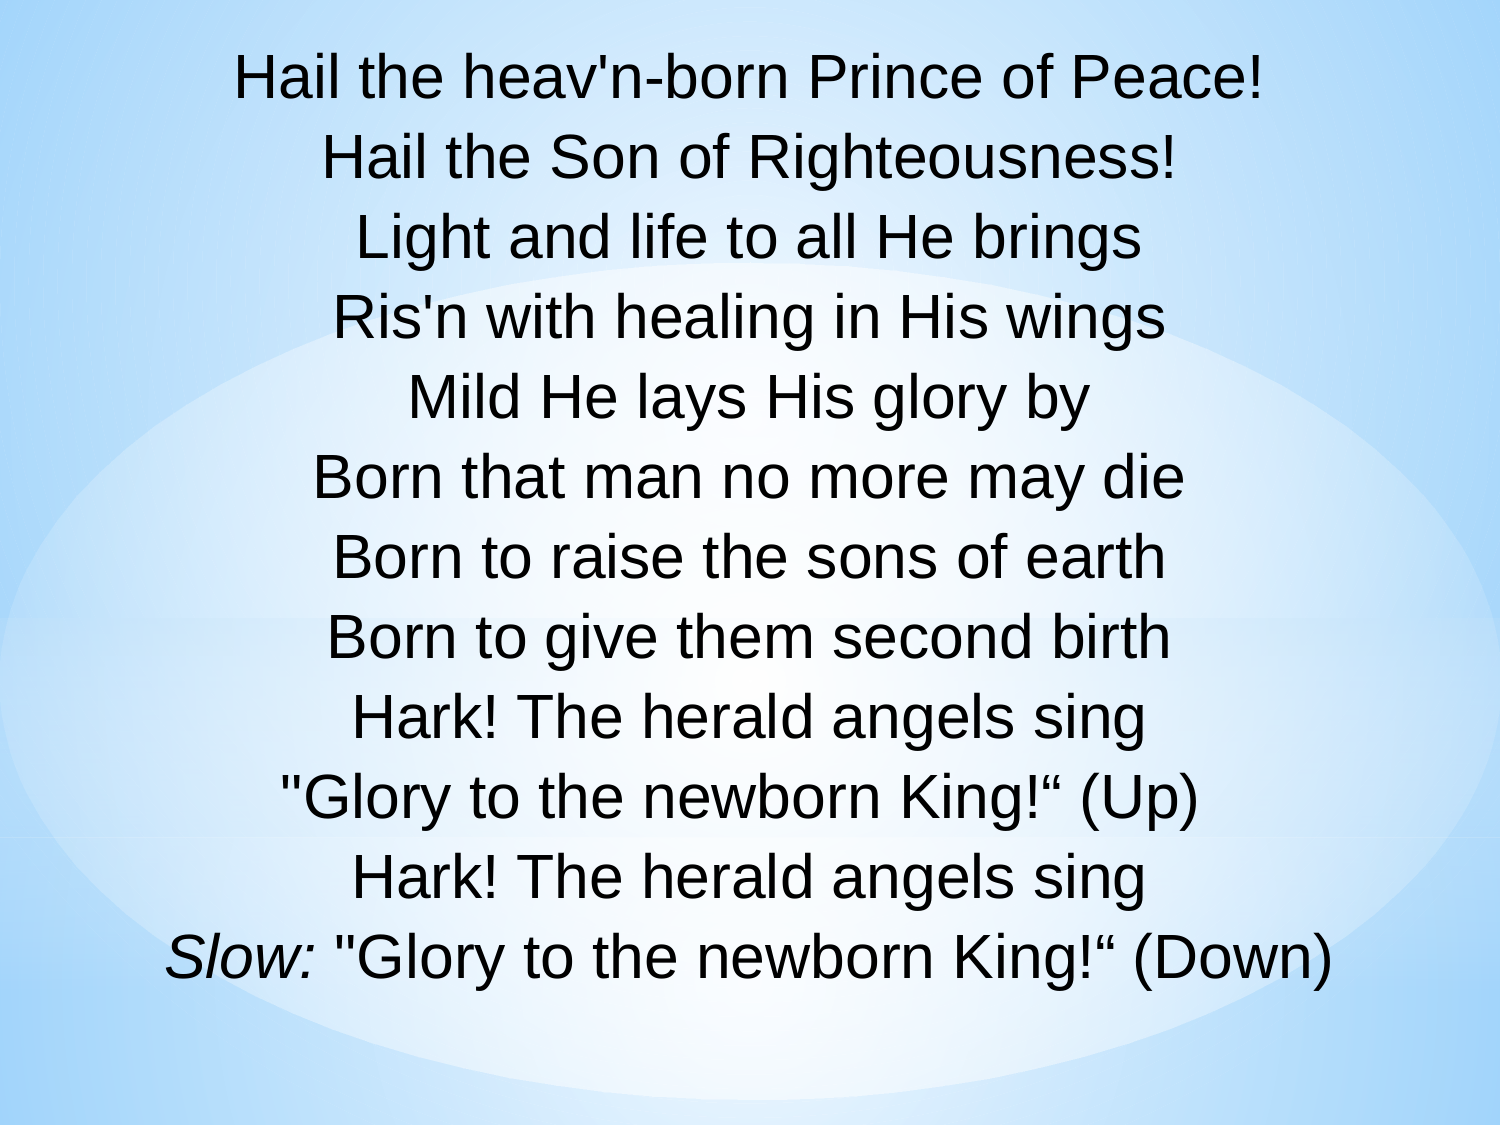

Hail the heav'n-born Prince of Peace!
Hail the Son of Righteousness!
Light and life to all He brings
Ris'n with healing in His wings
Mild He lays His glory by
Born that man no more may die
Born to raise the sons of earth
Born to give them second birth
Hark! The herald angels sing
"Glory to the newborn King!“ (Up)
Hark! The herald angels sing
Slow: "Glory to the newborn King!“ (Down)